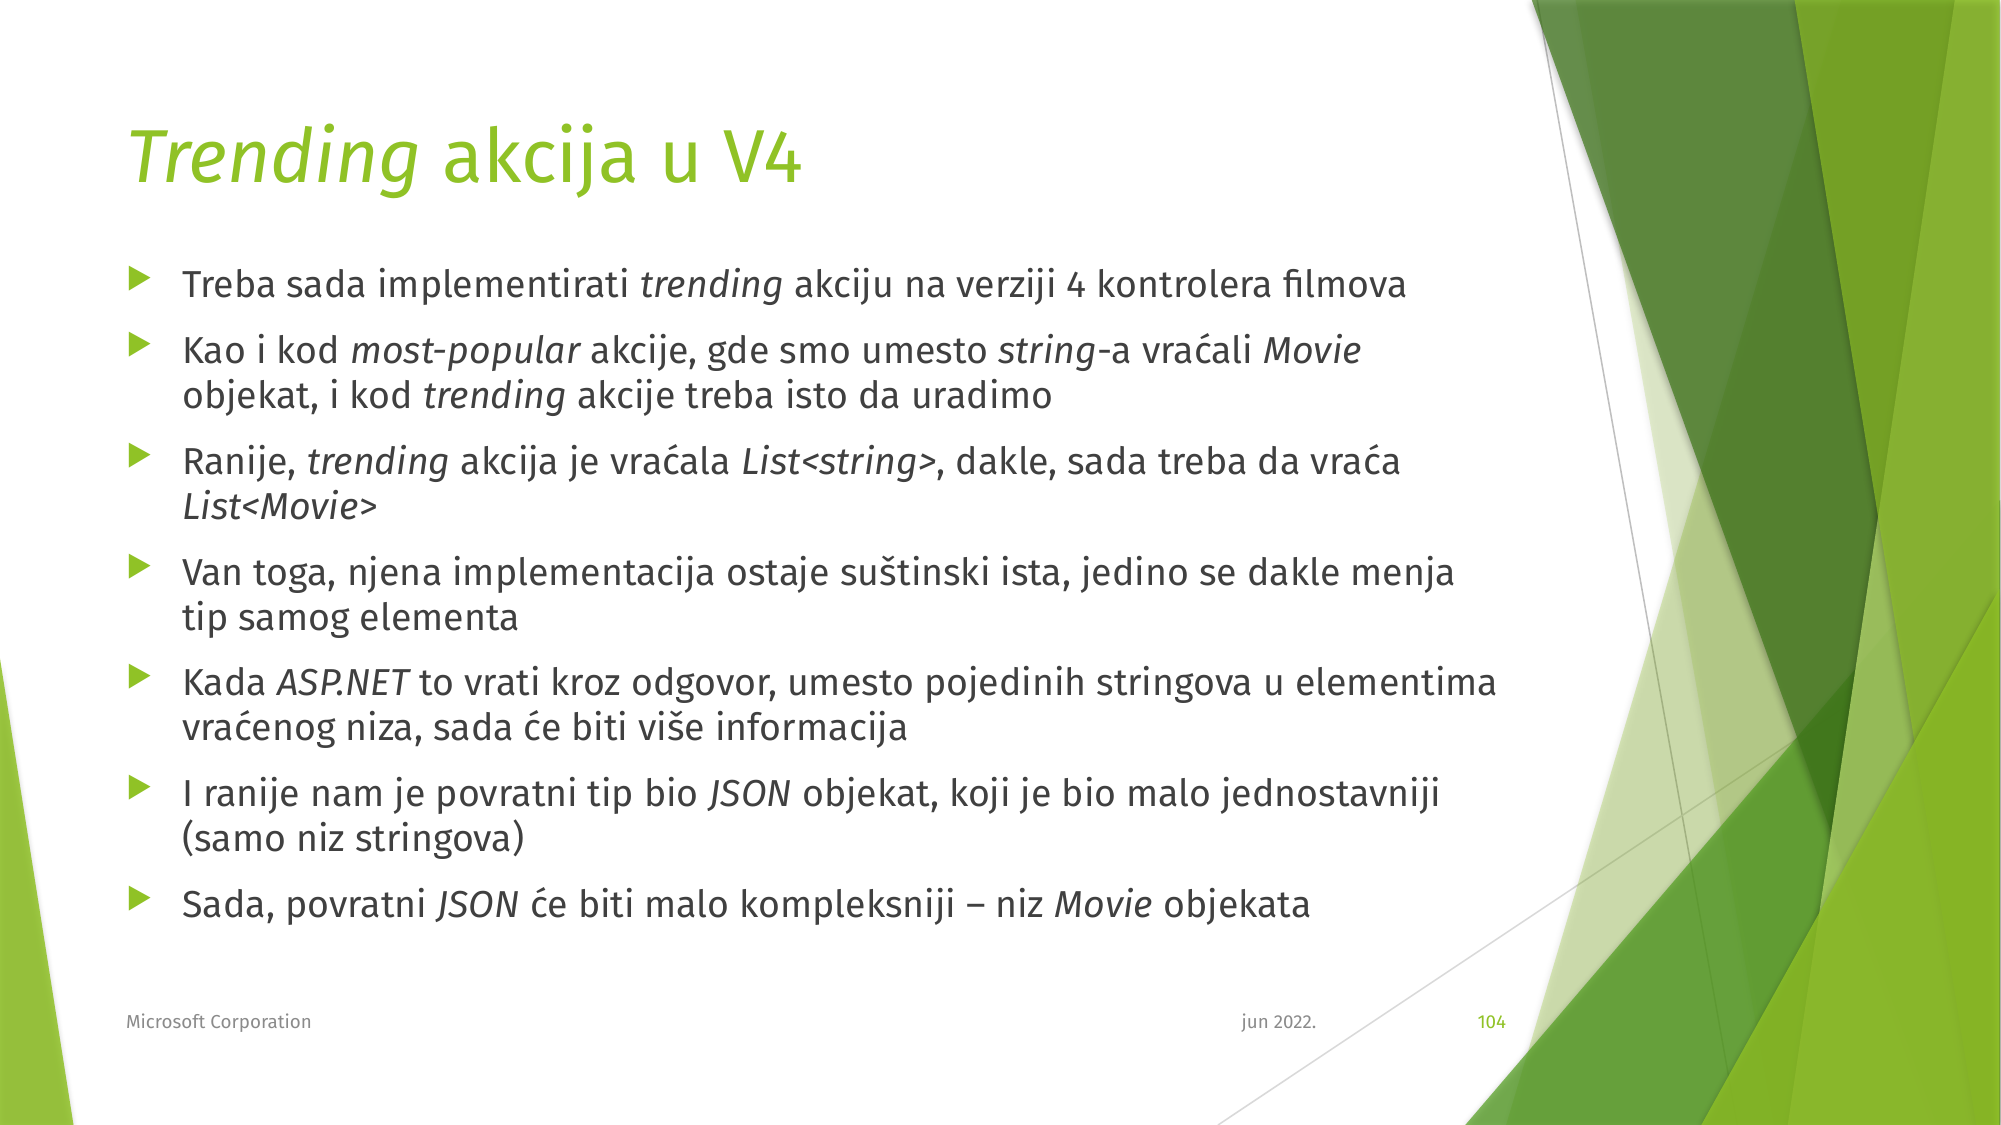

# Trending akcija u V4
Treba sada implementirati trending akciju na verziji 4 kontrolera filmova
Kao i kod most-popular akcije, gde smo umesto string-a vraćali Movie objekat, i kod trending akcije treba isto da uradimo
Ranije, trending akcija je vraćala List<string>, dakle, sada treba da vraća List<Movie>
Van toga, njena implementacija ostaje suštinski ista, jedino se dakle menja tip samog elementa
Kada ASP.NET to vrati kroz odgovor, umesto pojedinih stringova u elementima vraćenog niza, sada će biti više informacija
I ranije nam je povratni tip bio JSON objekat, koji je bio malo jednostavniji (samo niz stringova)
Sada, povratni JSON će biti malo kompleksniji – niz Movie objekata
Microsoft Corporation
jun 2022.
104